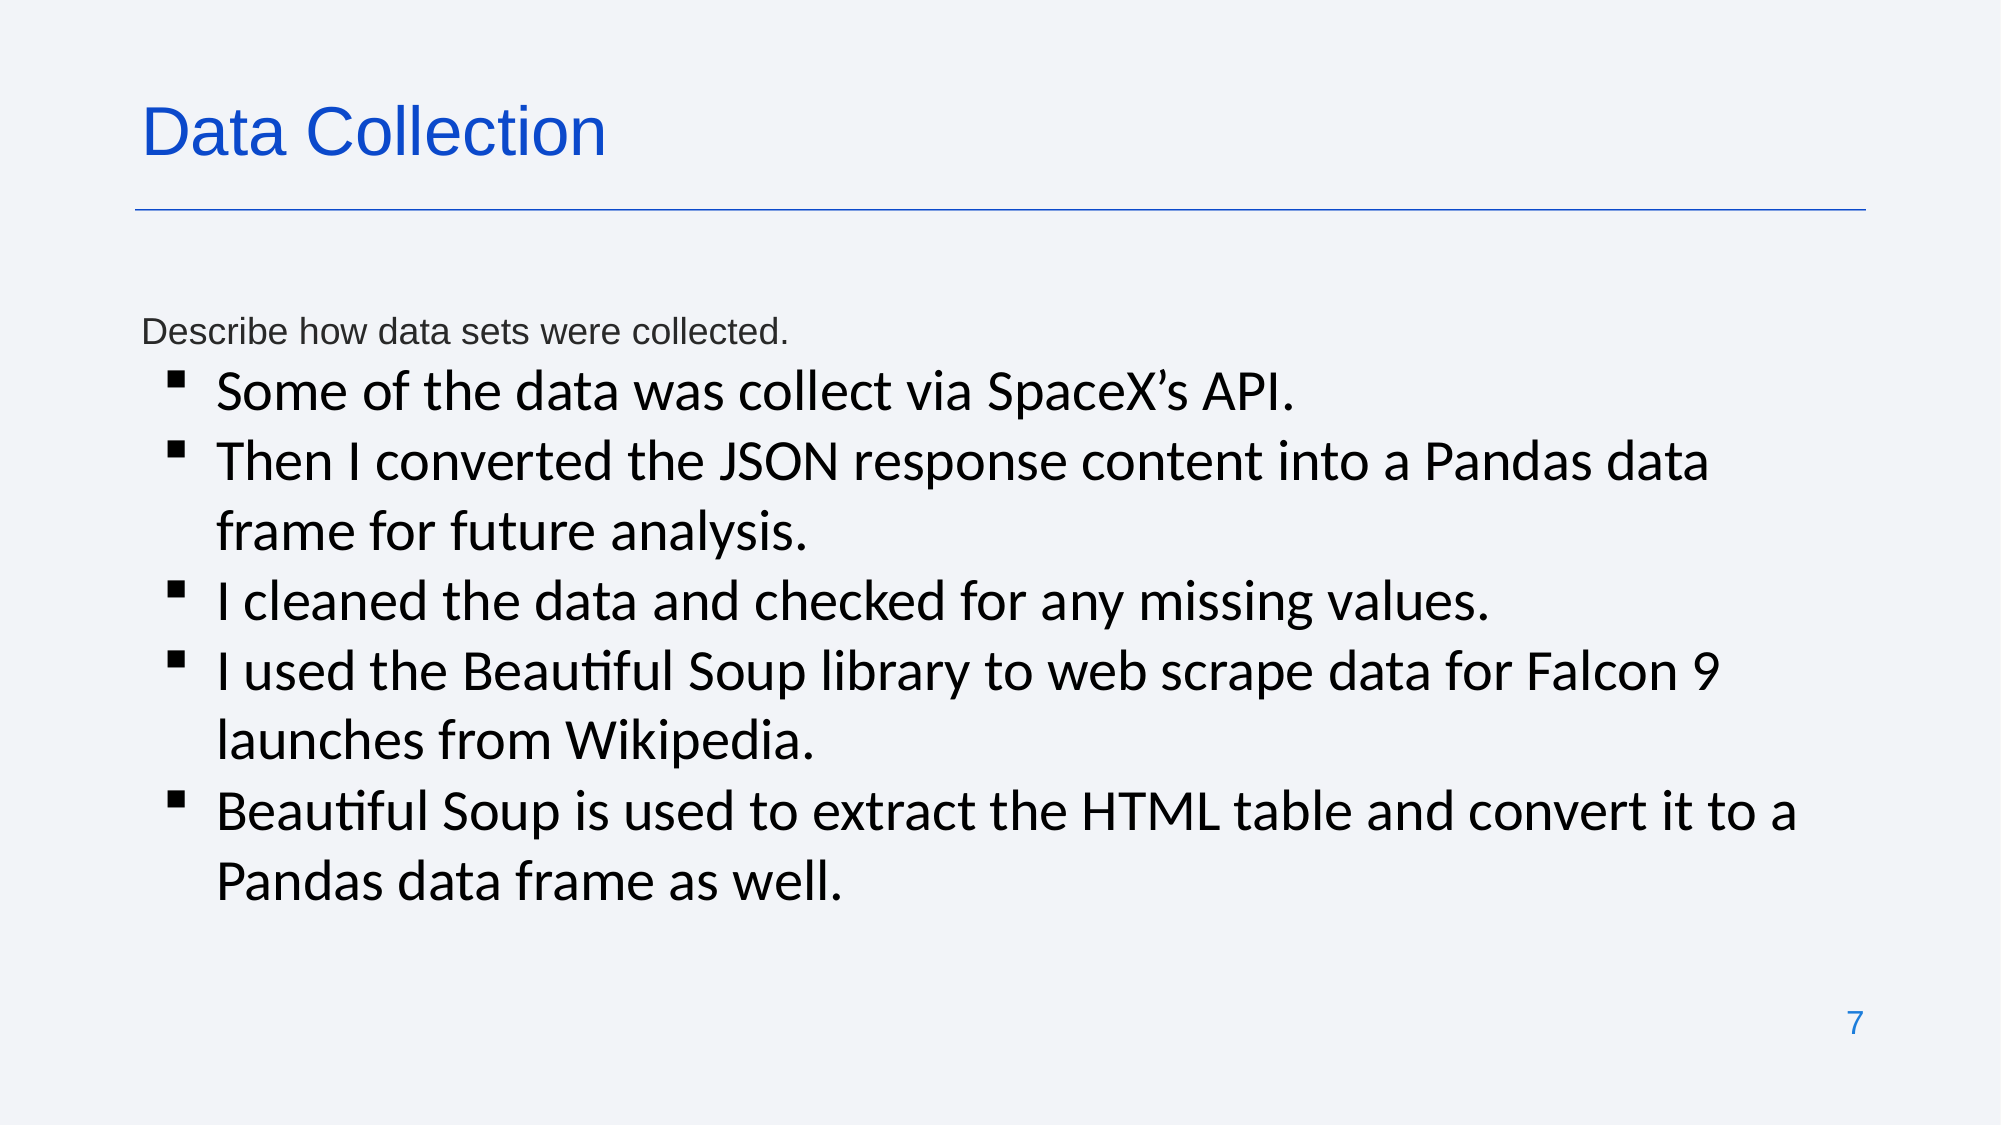

Data Collection
Describe how data sets were collected.
Some of the data was collect via SpaceX’s API.
Then I converted the JSON response content into a Pandas data frame for future analysis.
I cleaned the data and checked for any missing values.
I used the Beautiful Soup library to web scrape data for Falcon 9 launches from Wikipedia.
Beautiful Soup is used to extract the HTML table and convert it to a Pandas data frame as well.
7